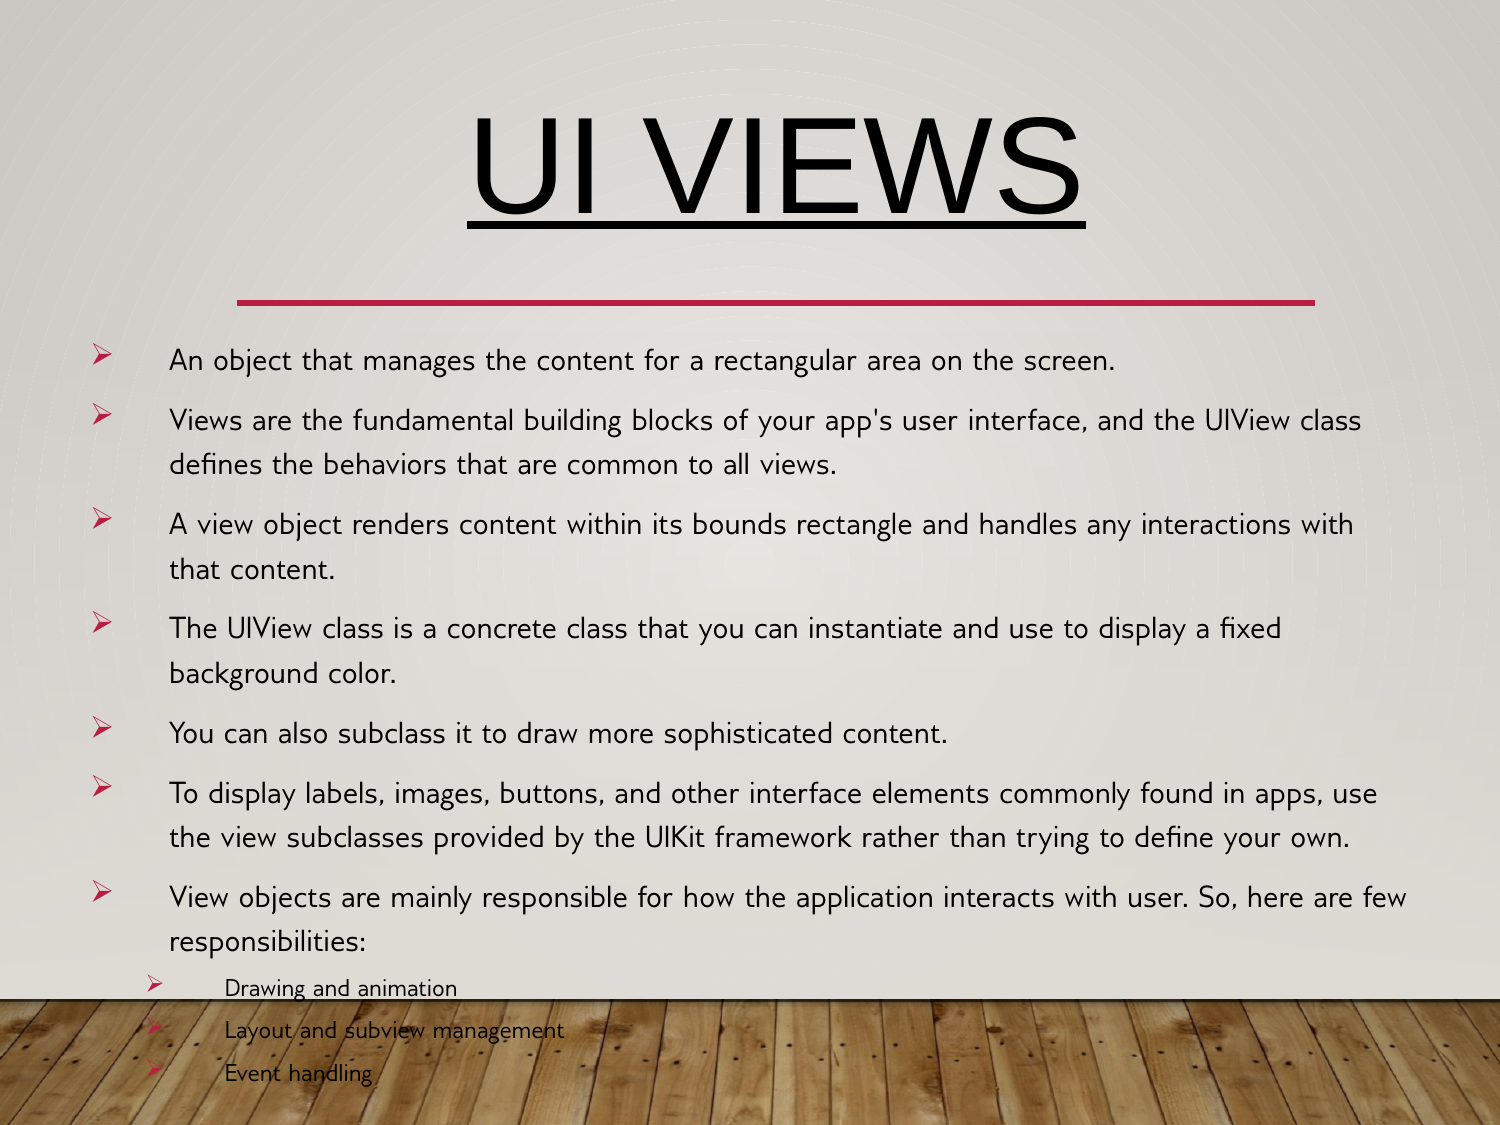

# UI VIEWS
An object that manages the content for a rectangular area on the screen.
Views are the fundamental building blocks of your app's user interface, and the UIView class defines the behaviors that are common to all views.
A view object renders content within its bounds rectangle and handles any interactions with that content.
The UIView class is a concrete class that you can instantiate and use to display a fixed background color.
You can also subclass it to draw more sophisticated content.
To display labels, images, buttons, and other interface elements commonly found in apps, use the view subclasses provided by the UIKit framework rather than trying to define your own.
View objects are mainly responsible for how the application interacts with user. So, here are few responsibilities:
Drawing and animation
Layout and subview management
Event handling